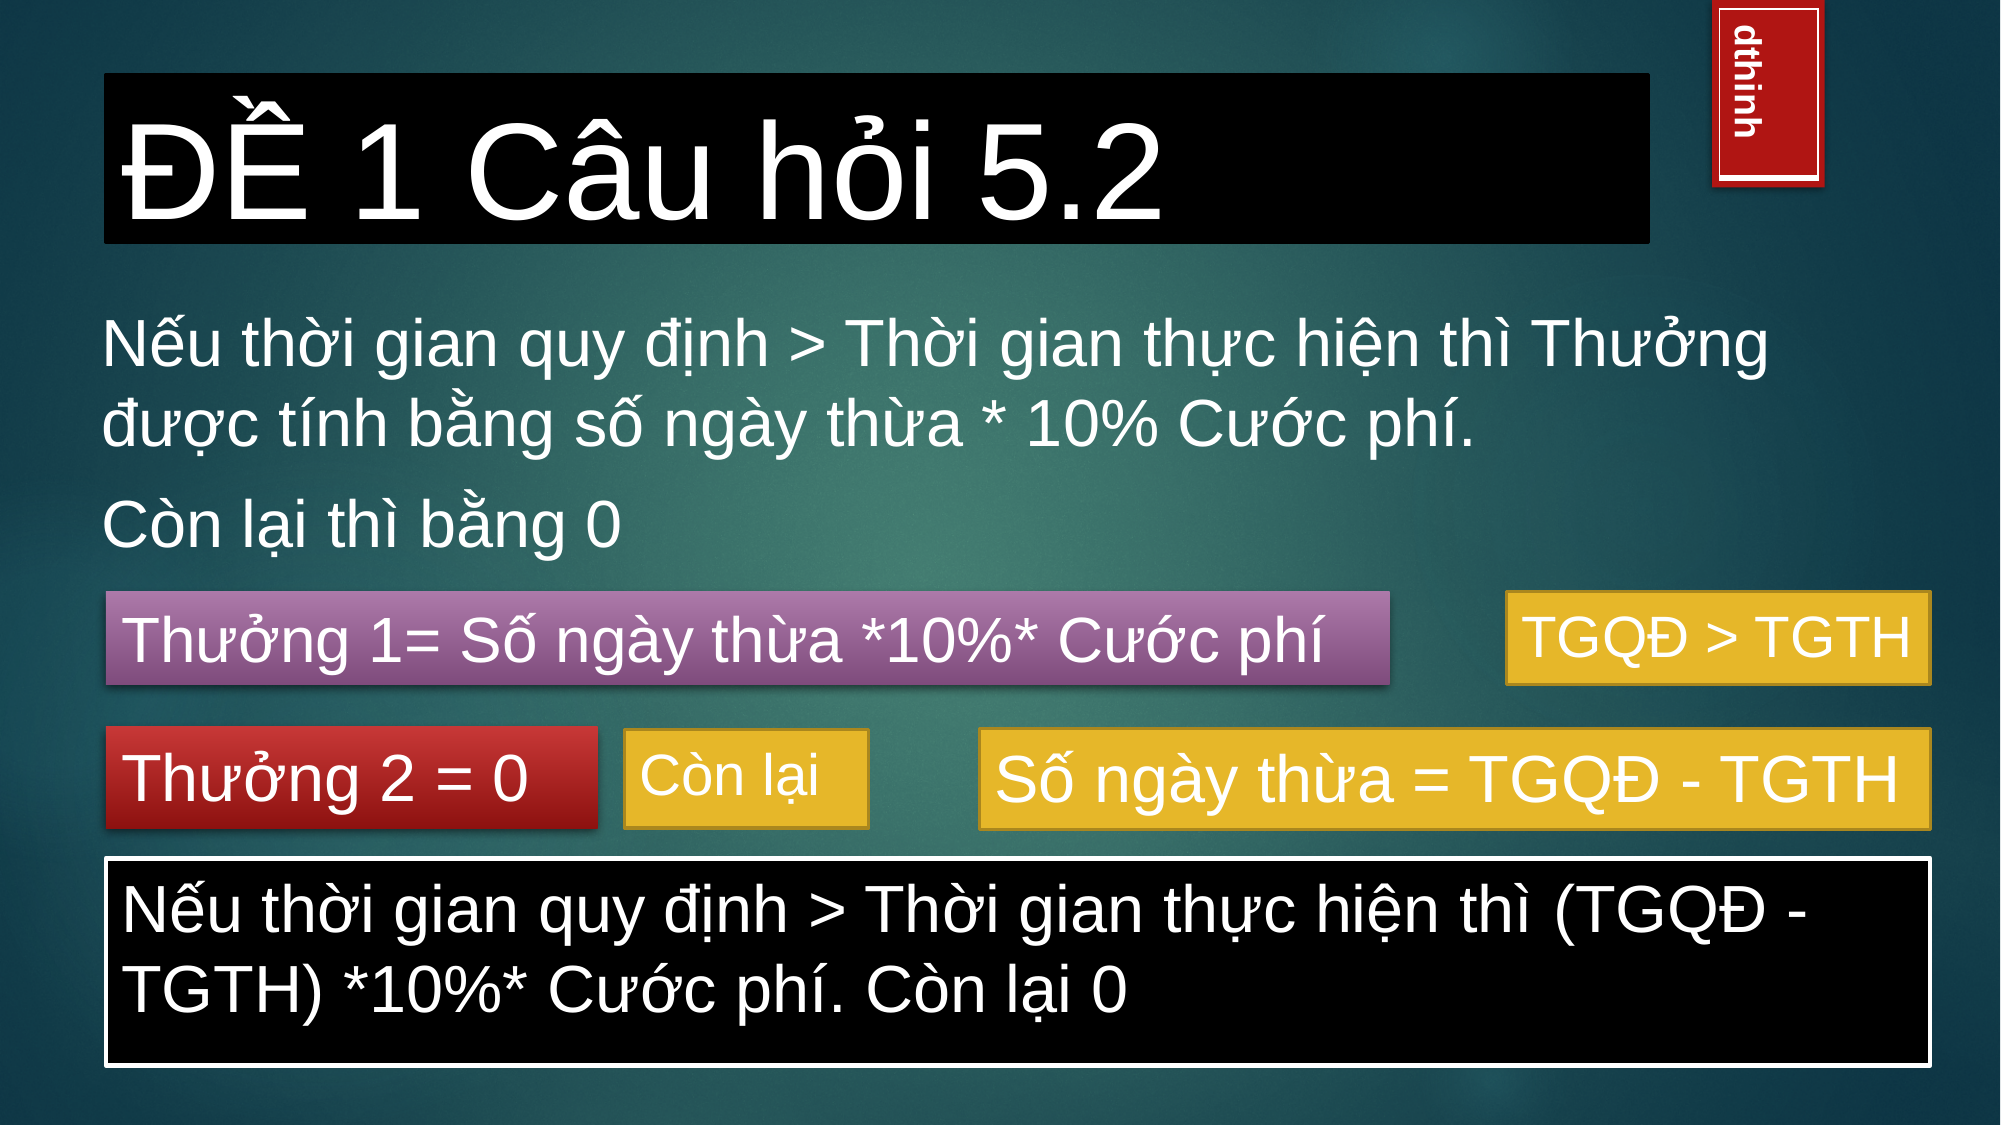

# ĐỀ 1 Câu hỏi 5.2
Nếu thời gian quy định > Thời gian thực hiện thì Thưởng được tính bằng số ngày thừa * 10% Cước phí.
Còn lại thì bằng 0
Thưởng 1= Số ngày thừa *10%* Cước phí
TGQĐ > TGTH
Thưởng 2 = 0
Số ngày thừa = TGQĐ - TGTH
Còn lại
Nếu thời gian quy định > Thời gian thực hiện thì (TGQĐ - TGTH) *10%* Cước phí. Còn lại 0